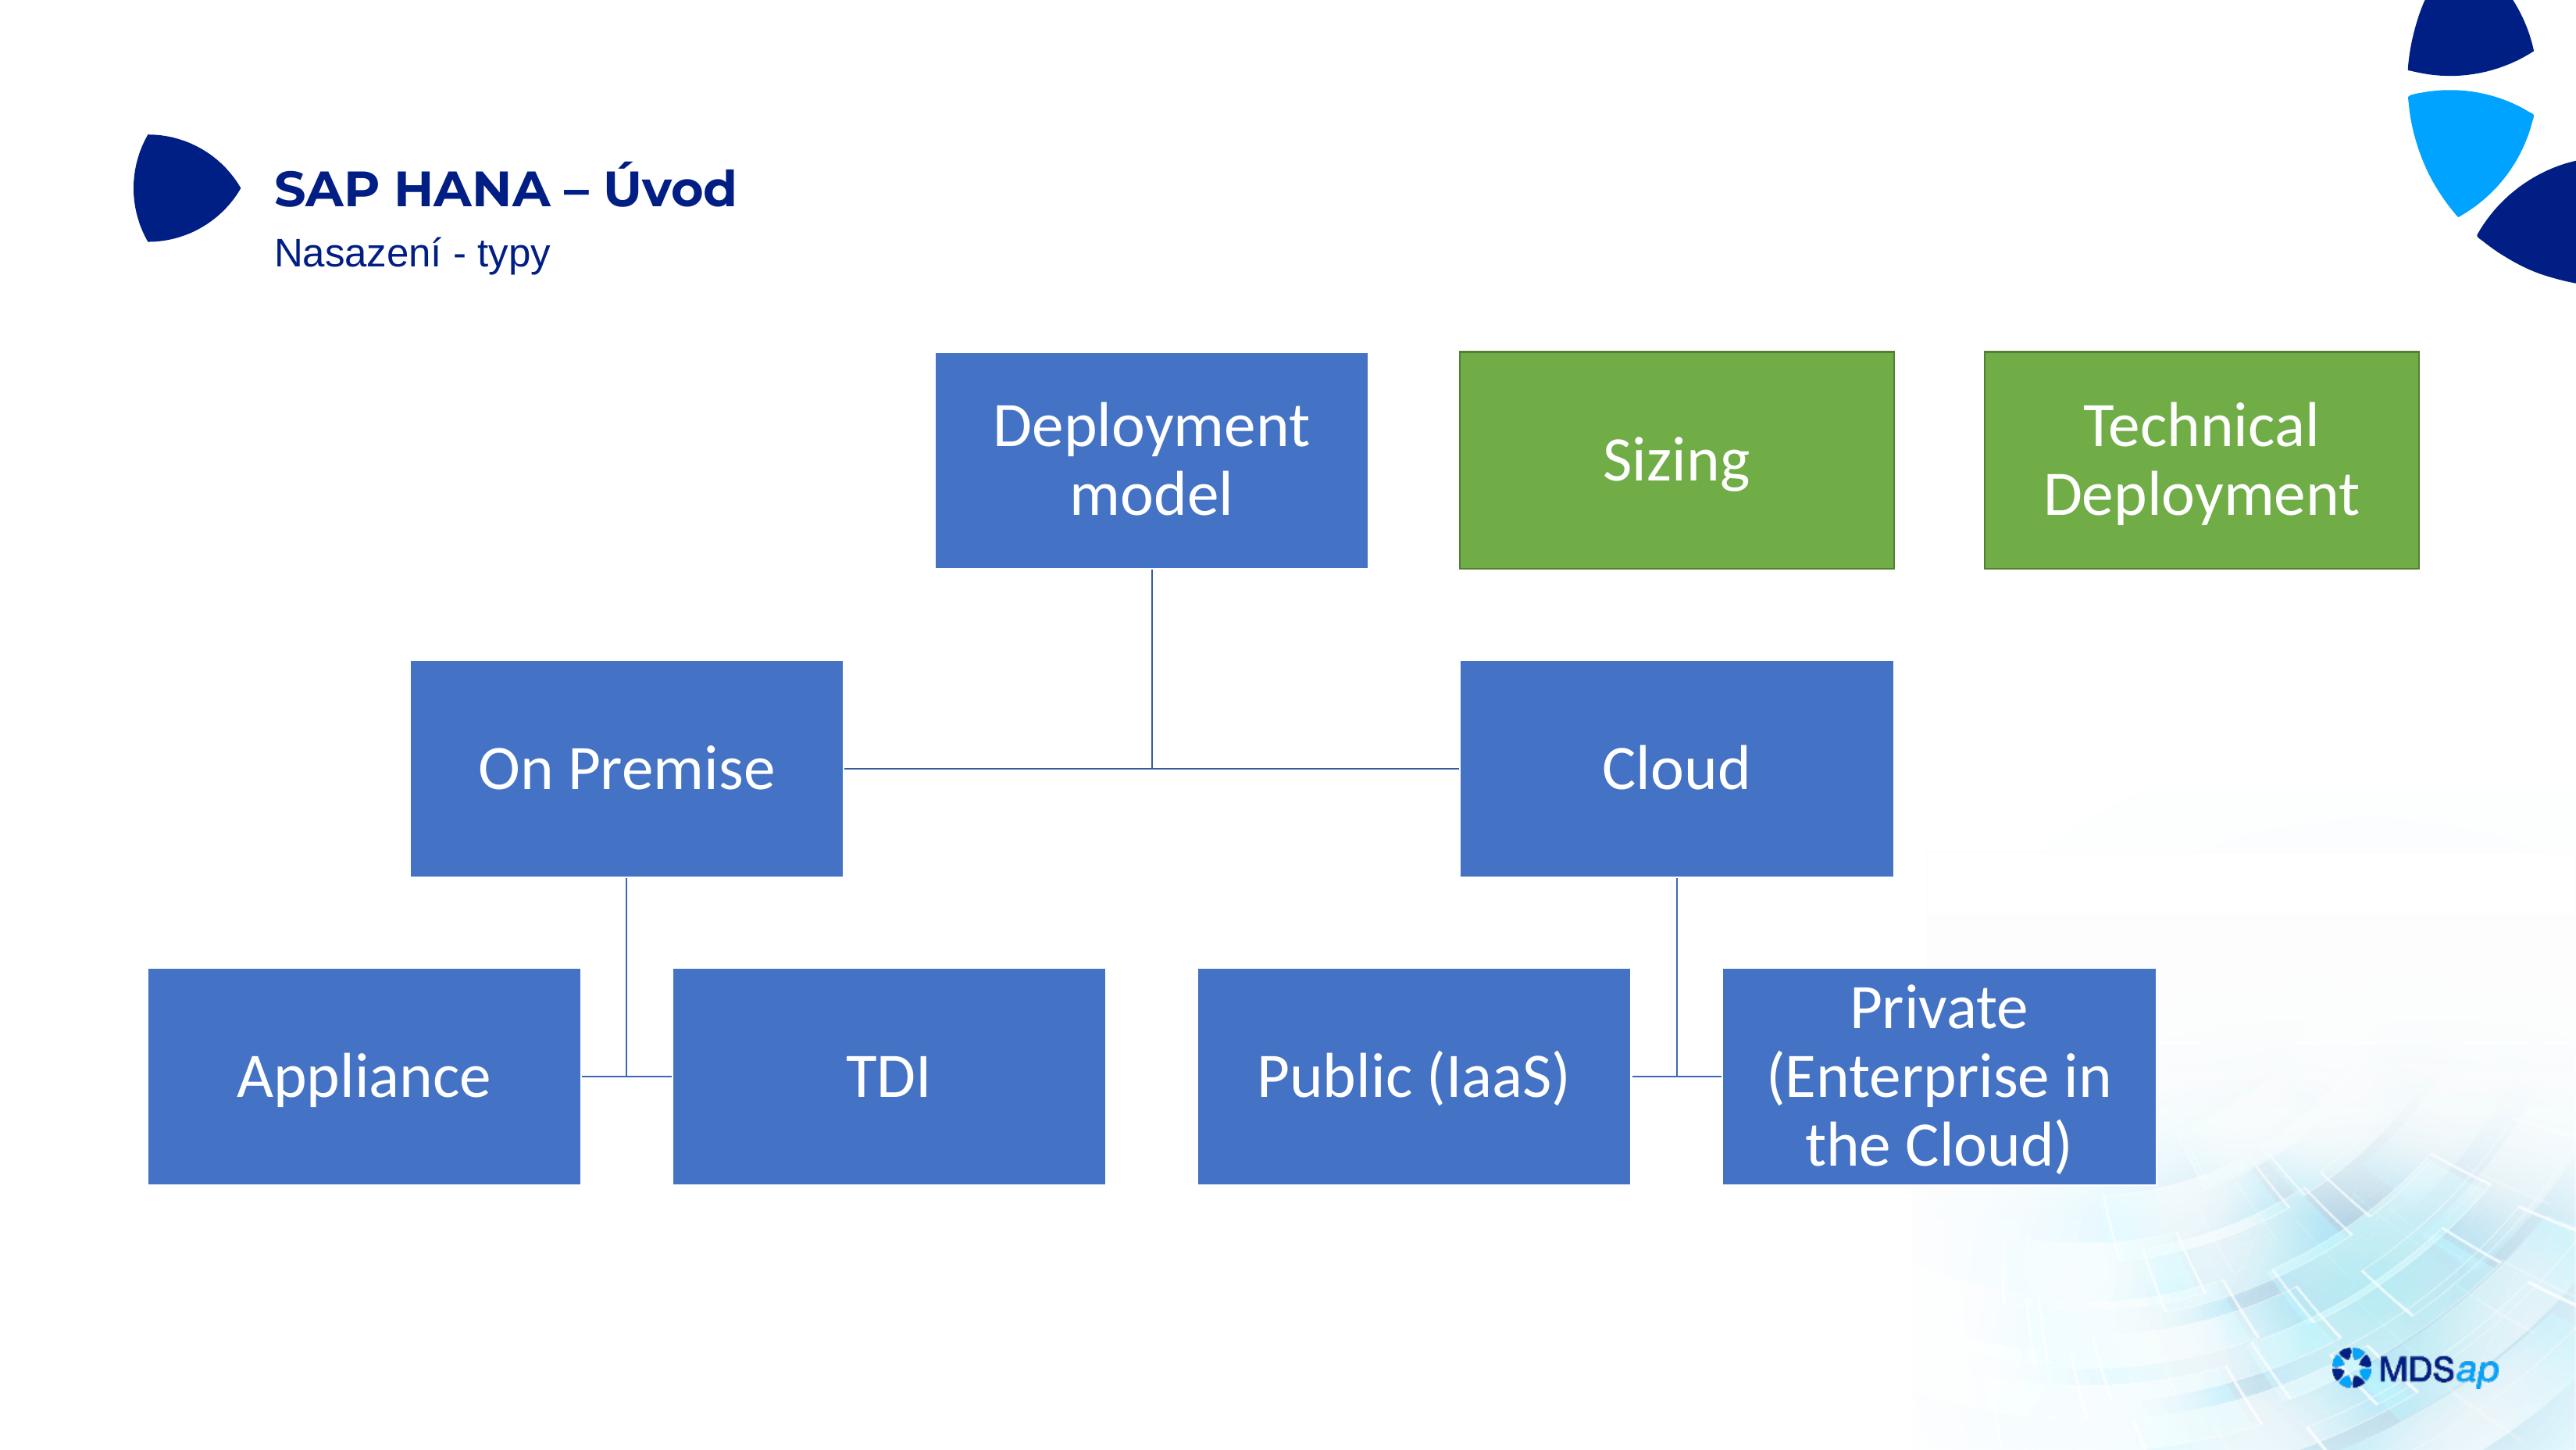

Deployment model
On Premise
Appliance
TDI
Cloud
Public (IaaS)
Private (Enterprise in the Cloud)
Sizing
Technical Deployment
SAP HANA – Úvod
Nasazení - typy